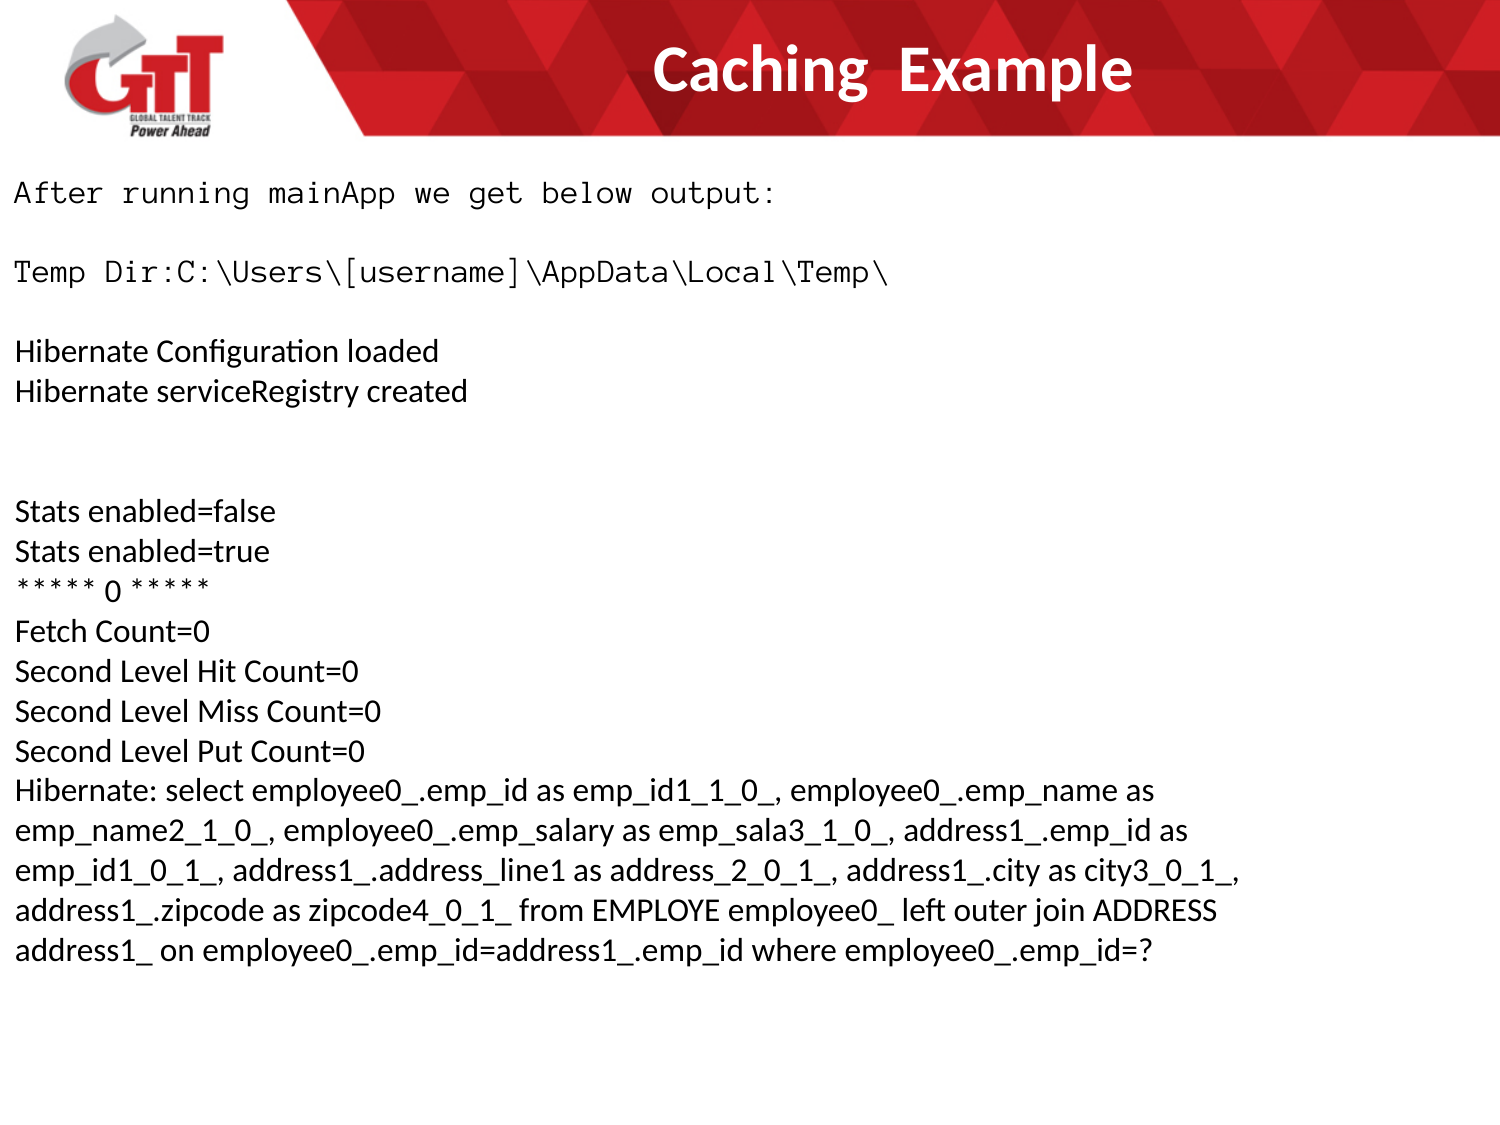

# Caching  Example
After running mainApp we get below output:

Temp Dir:C:\Users\[username]\AppData\Local\Temp\

Hibernate Configuration loaded
Hibernate serviceRegistry created

Stats enabled=false
Stats enabled=true
***** 0 *****
Fetch Count=0
Second Level Hit Count=0
Second Level Miss Count=0
Second Level Put Count=0
Hibernate: select employee0_.emp_id as emp_id1_1_0_, employee0_.emp_name as emp_name2_1_0_, employee0_.emp_salary as emp_sala3_1_0_, address1_.emp_id as emp_id1_0_1_, address1_.address_line1 as address_2_0_1_, address1_.city as city3_0_1_, address1_.zipcode as zipcode4_0_1_ from EMPLOYE employee0_ left outer join ADDRESS address1_ on employee0_.emp_id=address1_.emp_id where employee0_.emp_id=?